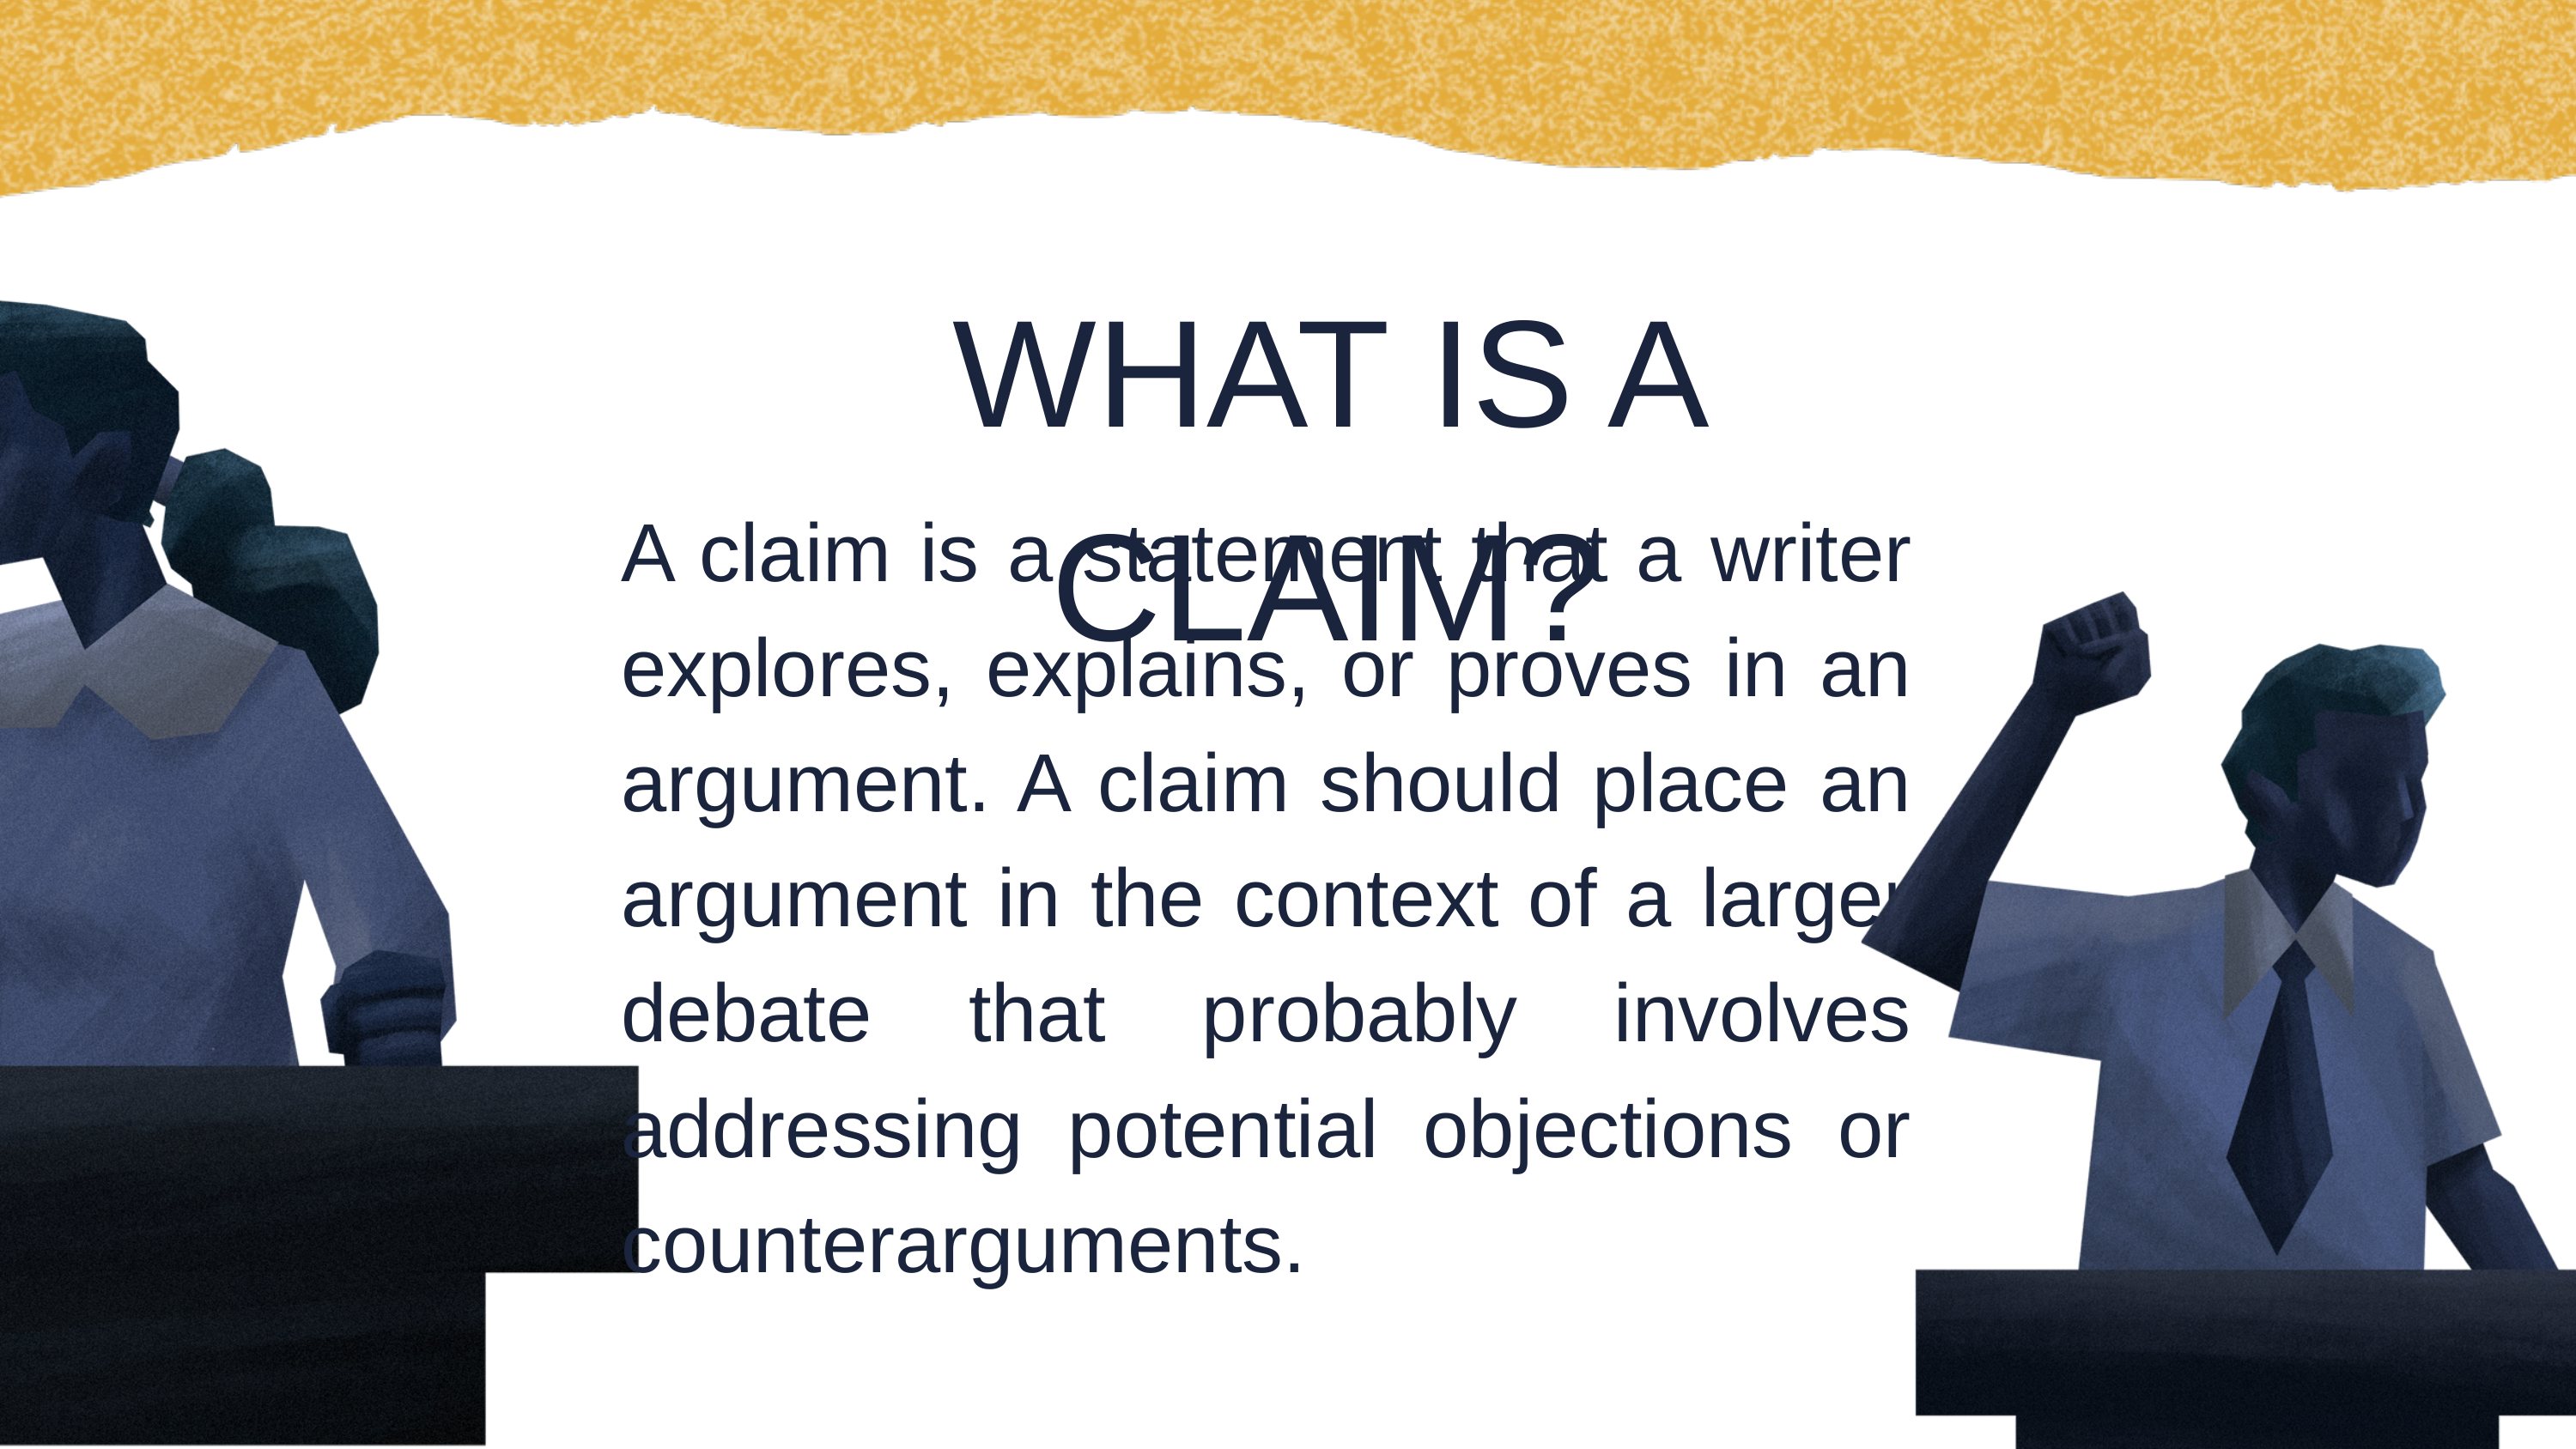

WHAT IS A CLAIM?
A claim is a statement that a writer explores, explains, or proves in an argument. A claim should place an argument in the context of a larger debate that probably involves addressing potential objections or counterarguments.